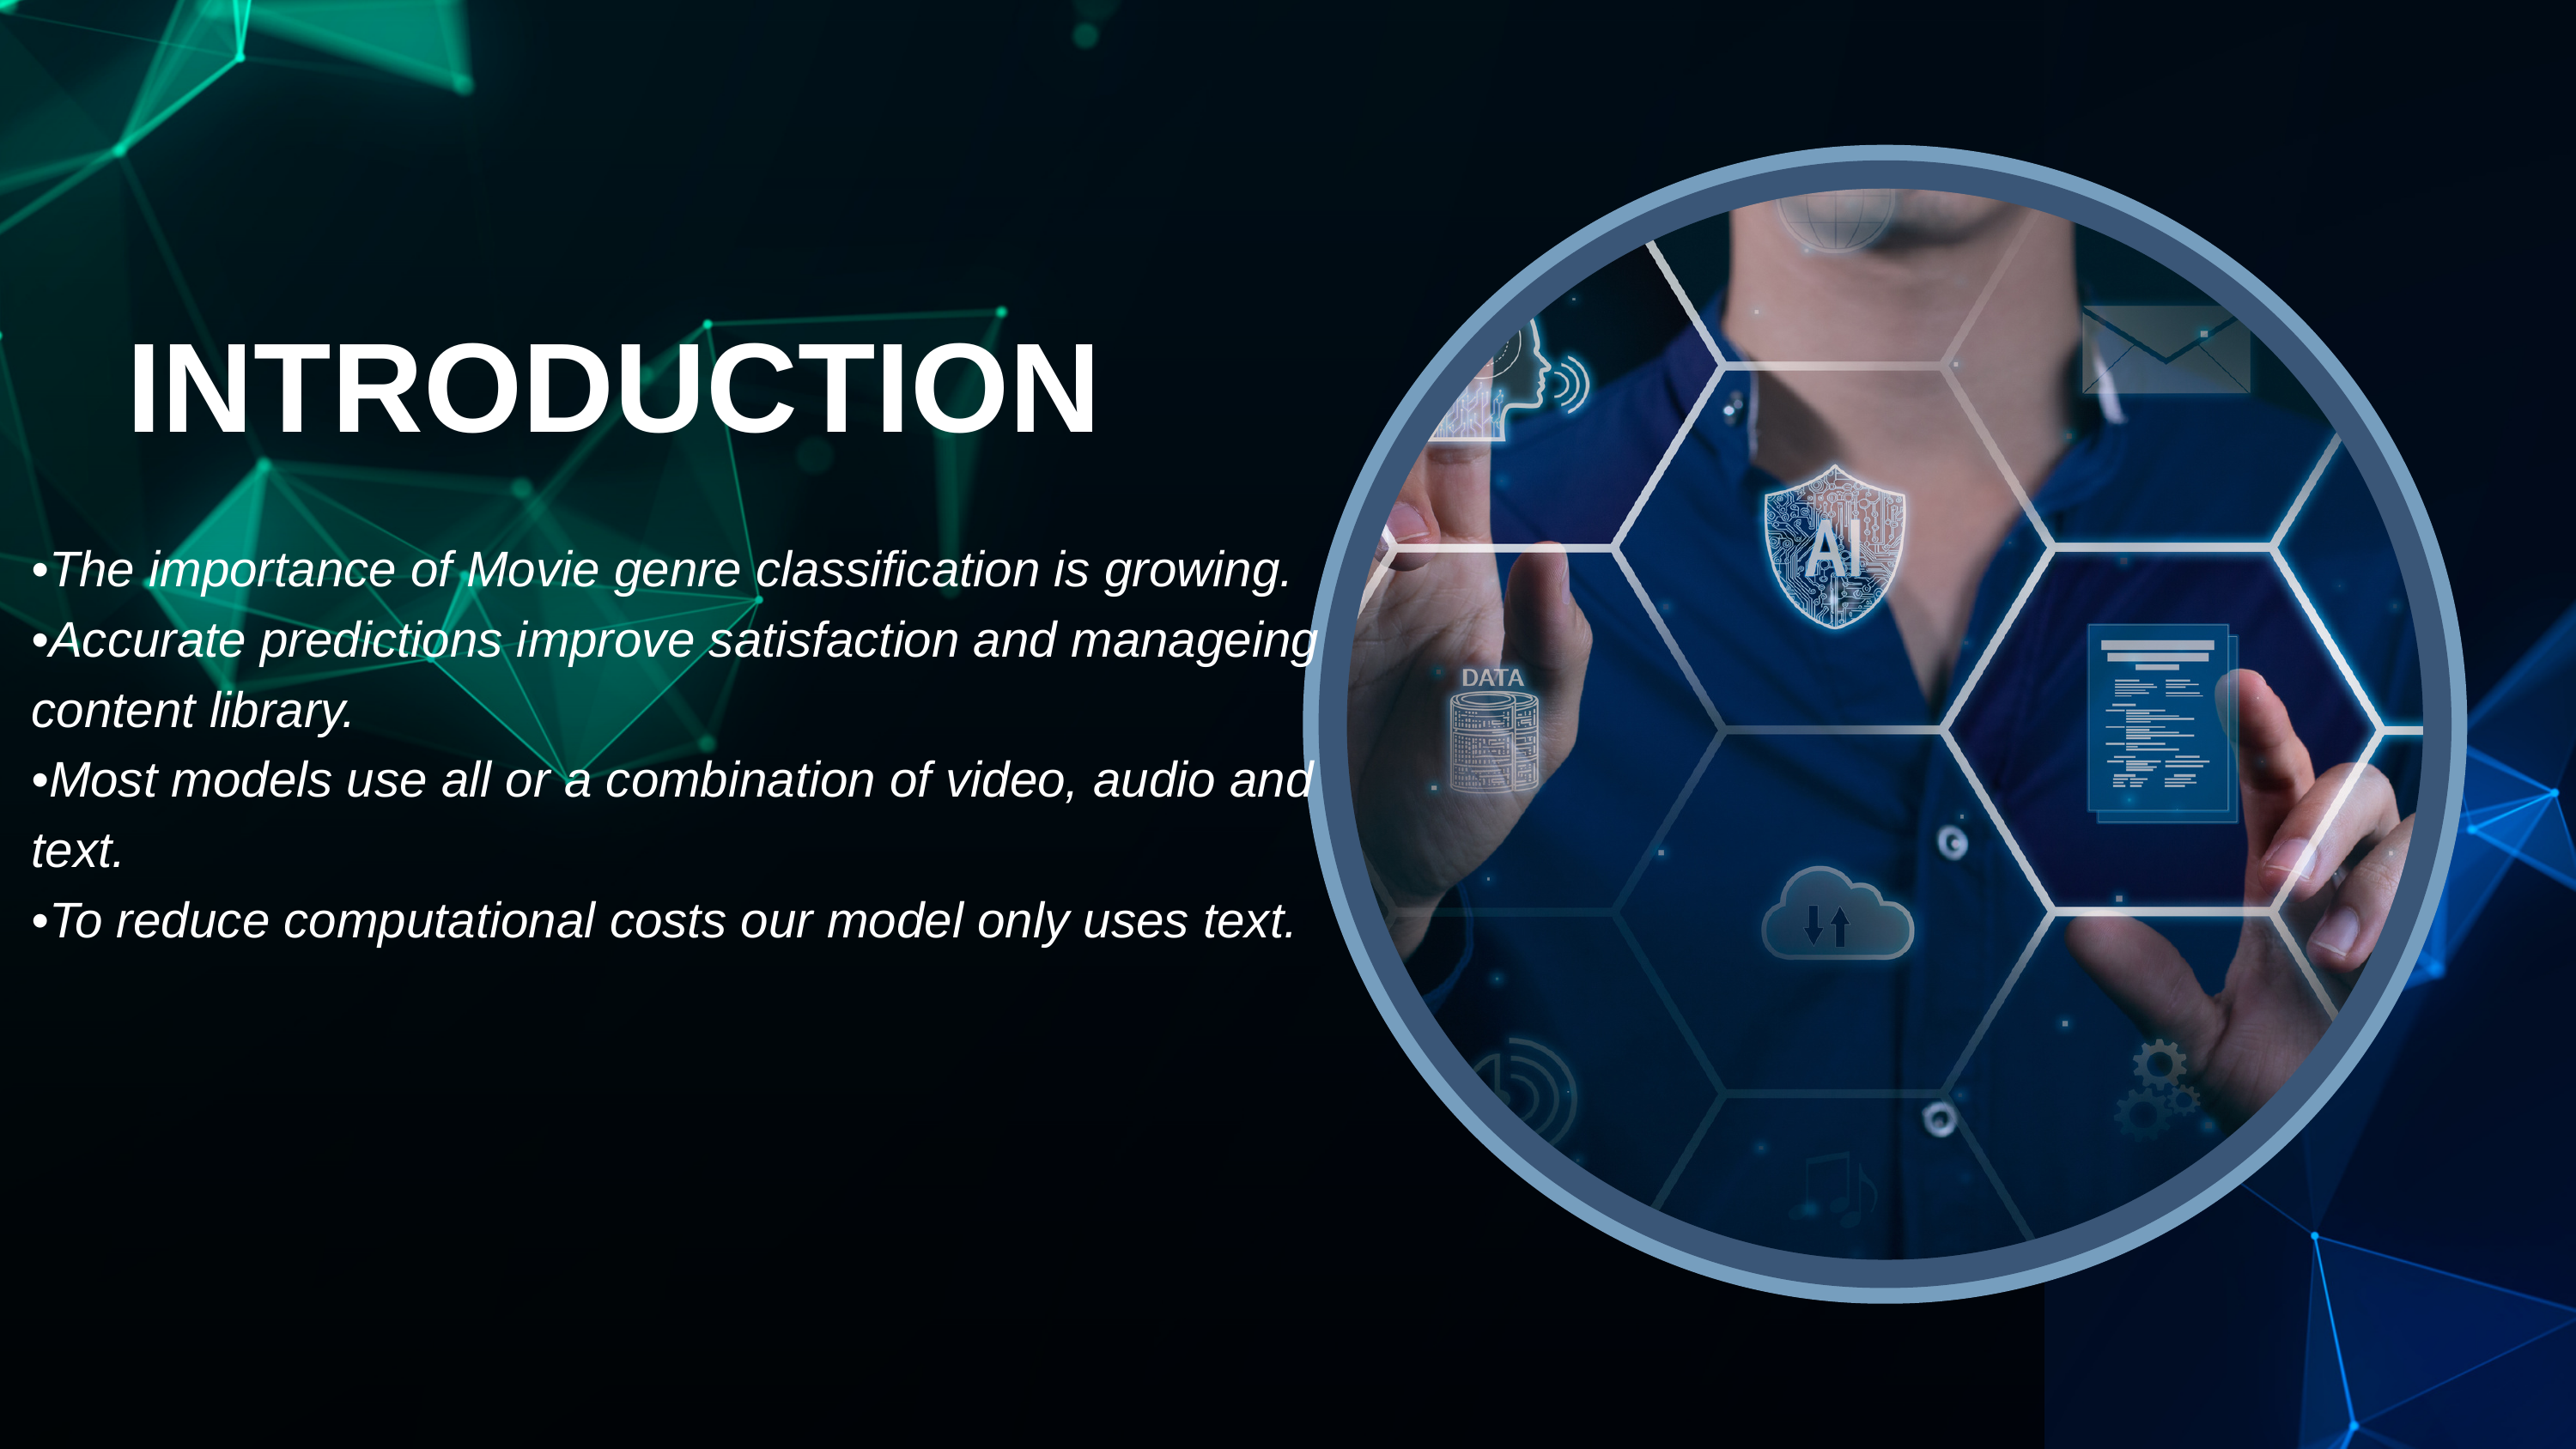

INTRODUCTION

•The importance of Movie genre classification is growing.
•Accurate predictions improve satisfaction and manageing content library.
•Most models use all or a combination of video, audio and text.
•To reduce computational costs our model only uses text.